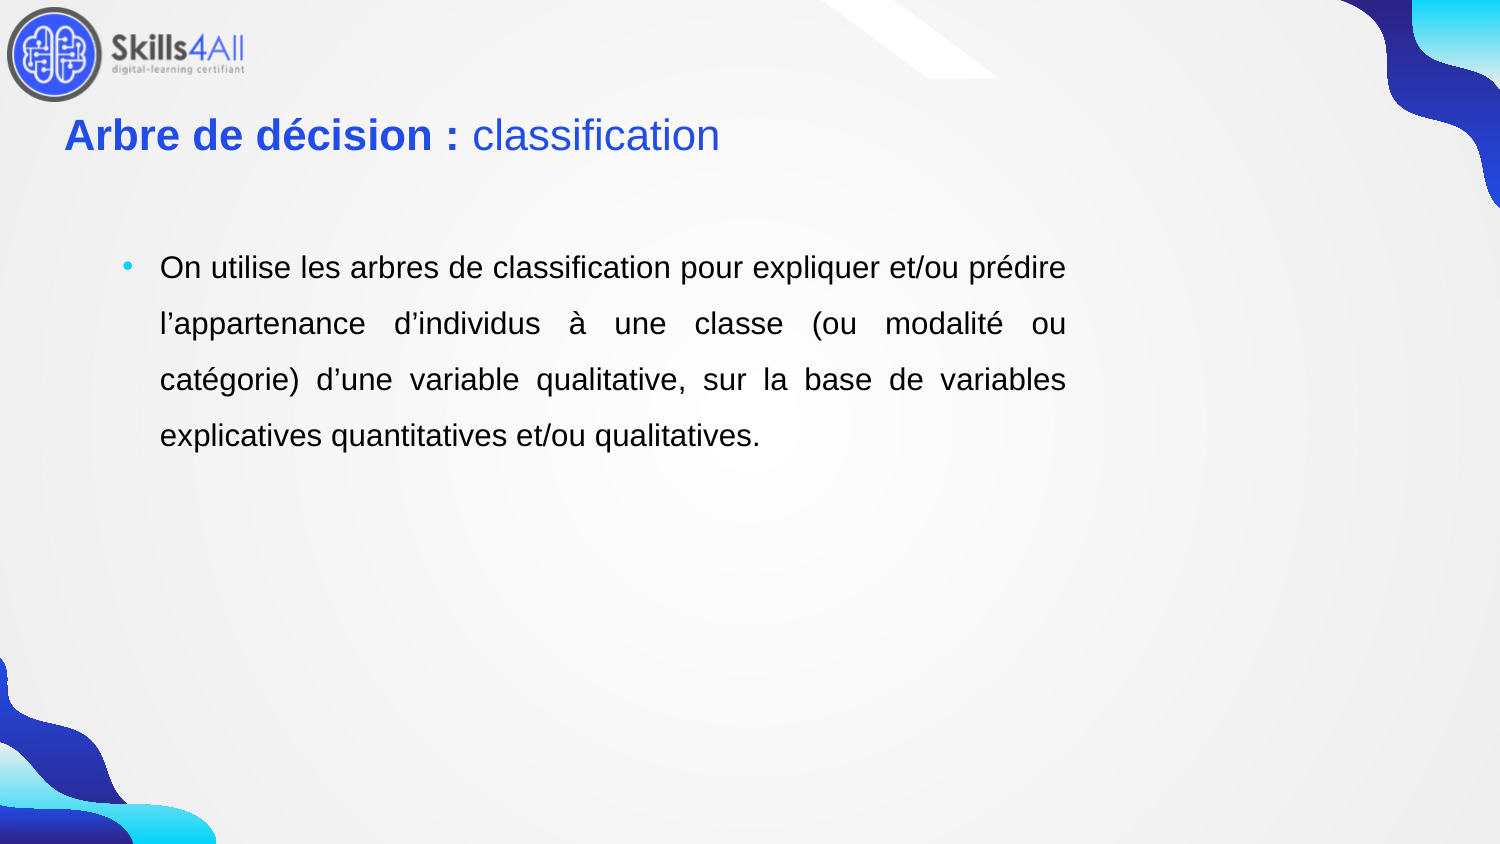

119
# Arbre de décision : classification
On utilise les arbres de classification pour expliquer et/ou prédire l’appartenance d’individus à une classe (ou modalité ou catégorie) d’une variable qualitative, sur la base de variables explicatives quantitatives et/ou qualitatives.